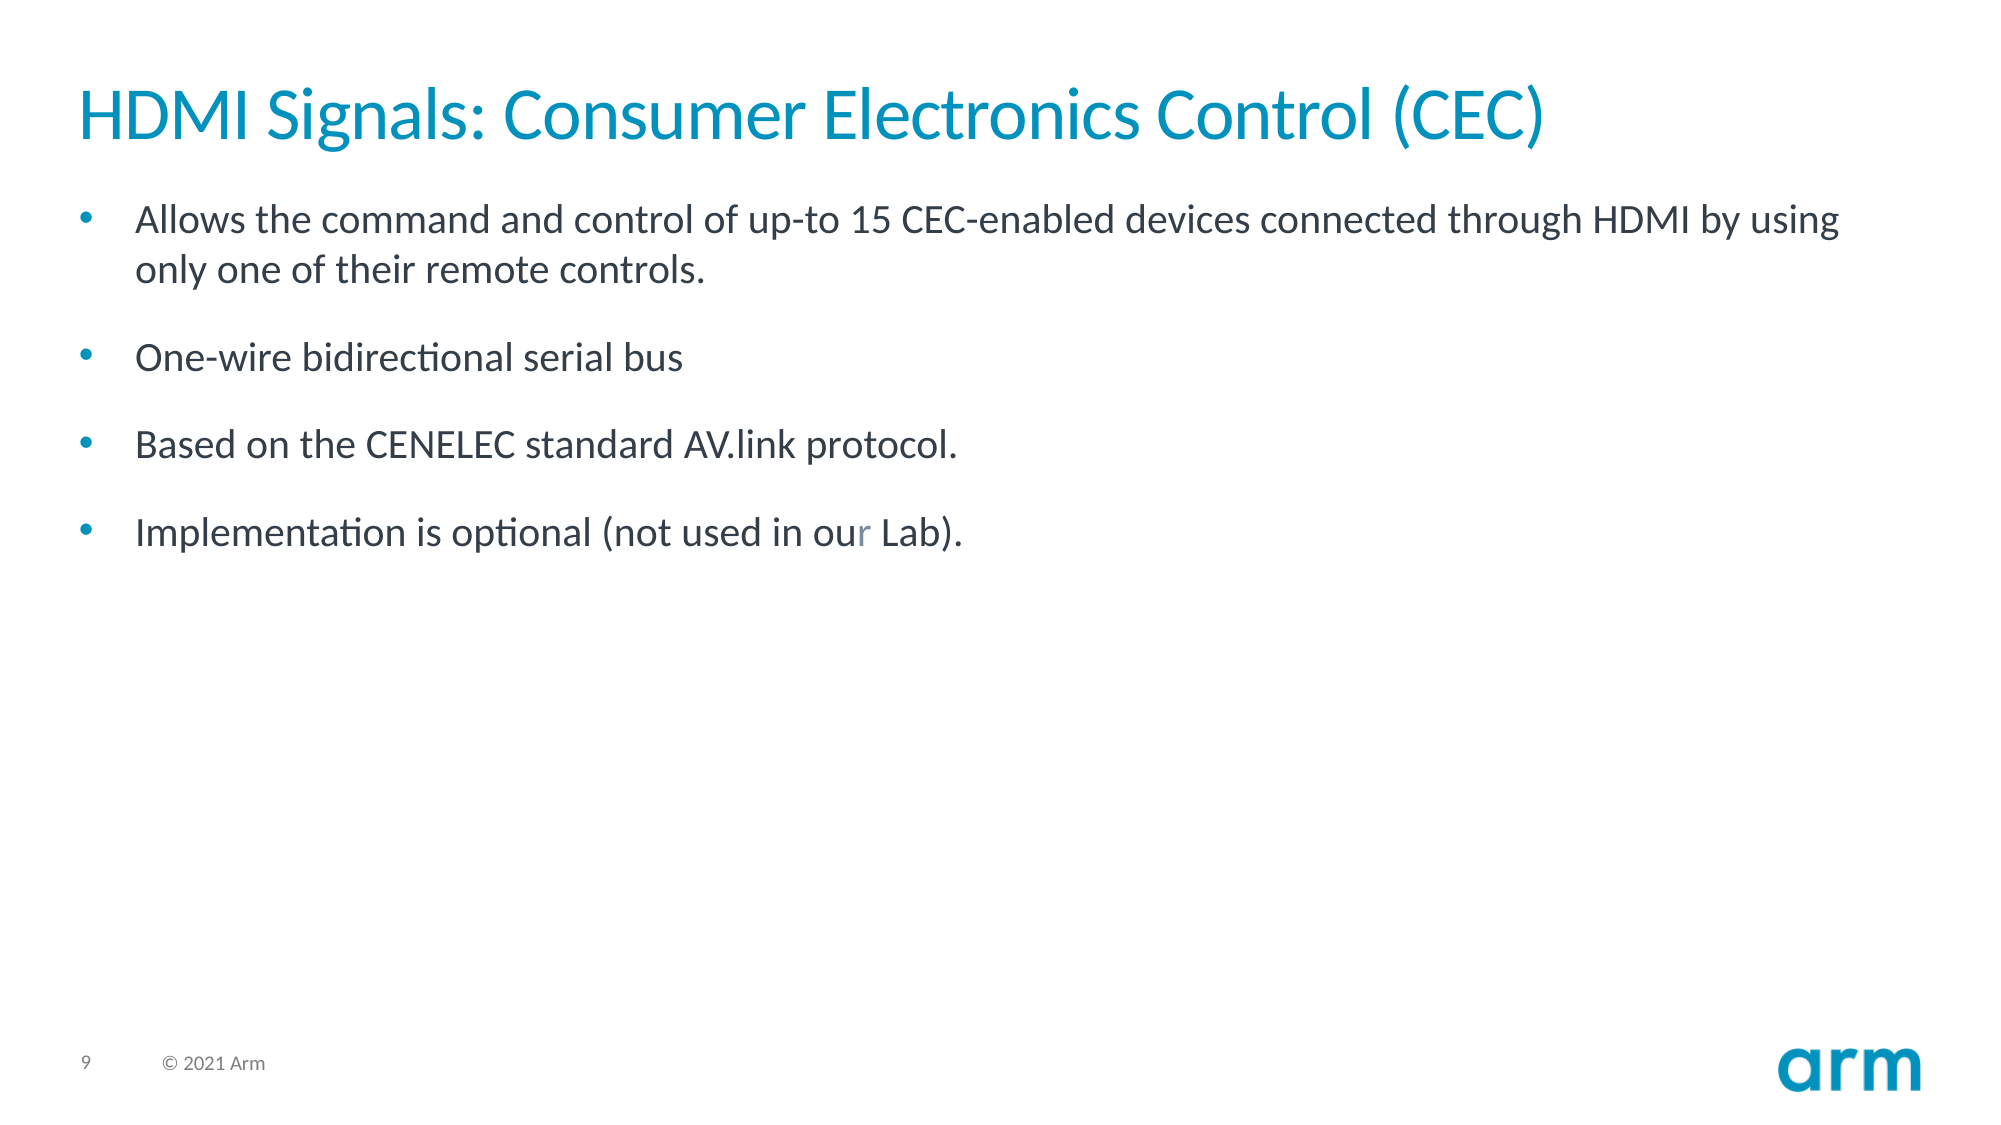

# HDMI Signals: Consumer Electronics Control (CEC)
Allows the command and control of up-to 15 CEC-enabled devices connected through HDMI by using only one of their remote controls.
One-wire bidirectional serial bus
Based on the CENELEC standard AV.link protocol.
Implementation is optional (not used in our Lab).